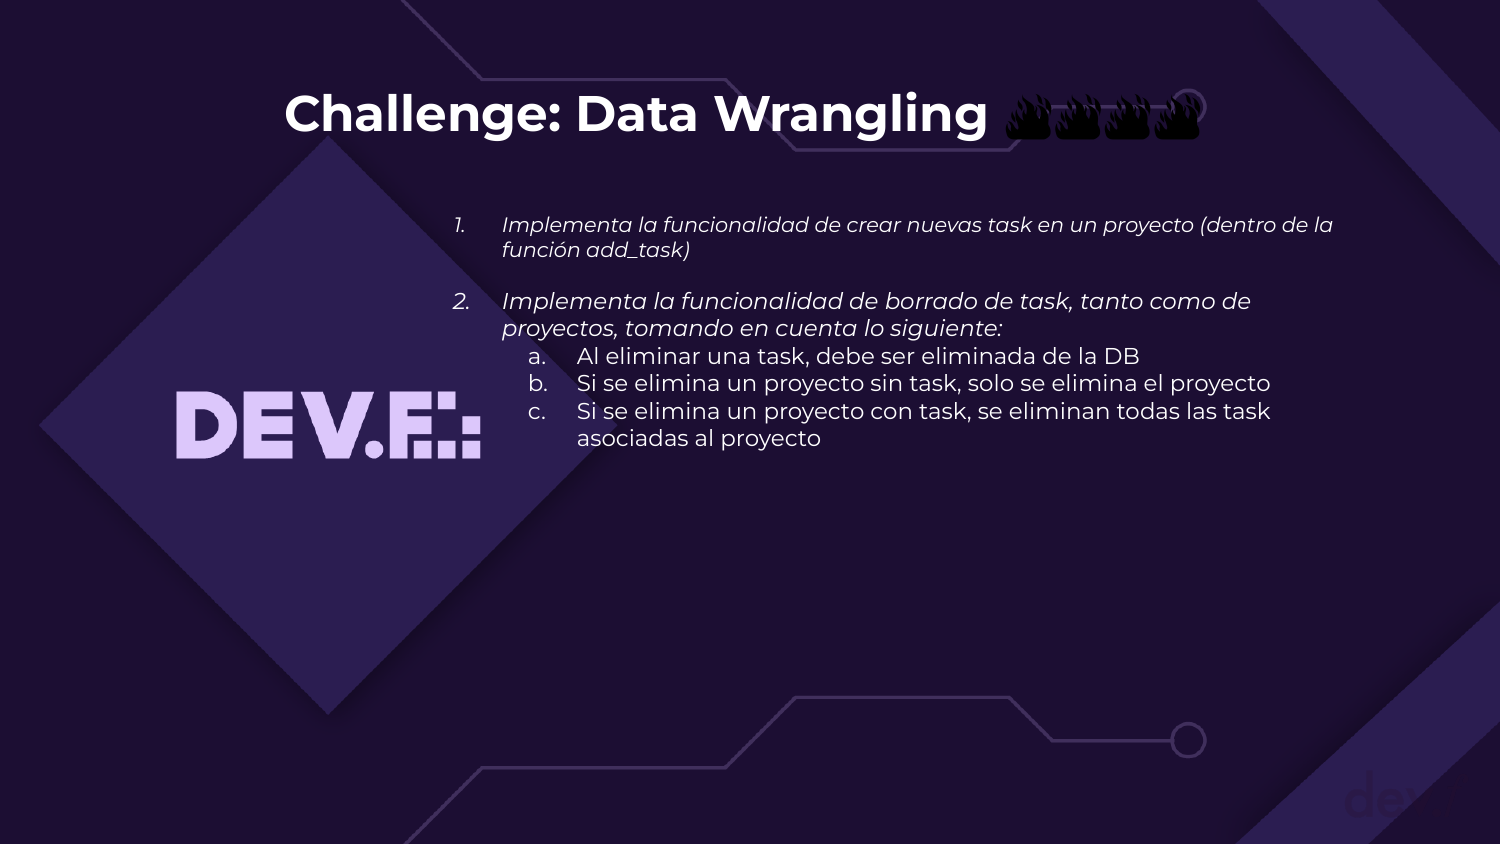

# Challenge: Data Wrangling 🔥🔥🔥🔥

Implementa la funcionalidad de crear nuevas task en un proyecto (dentro de la función add_task)

Implementa la funcionalidad de borrado de task, tanto como de proyectos, tomando en cuenta lo siguiente:
Al eliminar una task, debe ser eliminada de la DB
Si se elimina un proyecto sin task, solo se elimina el proyecto
Si se elimina un proyecto con task, se eliminan todas las task asociadas al proyecto